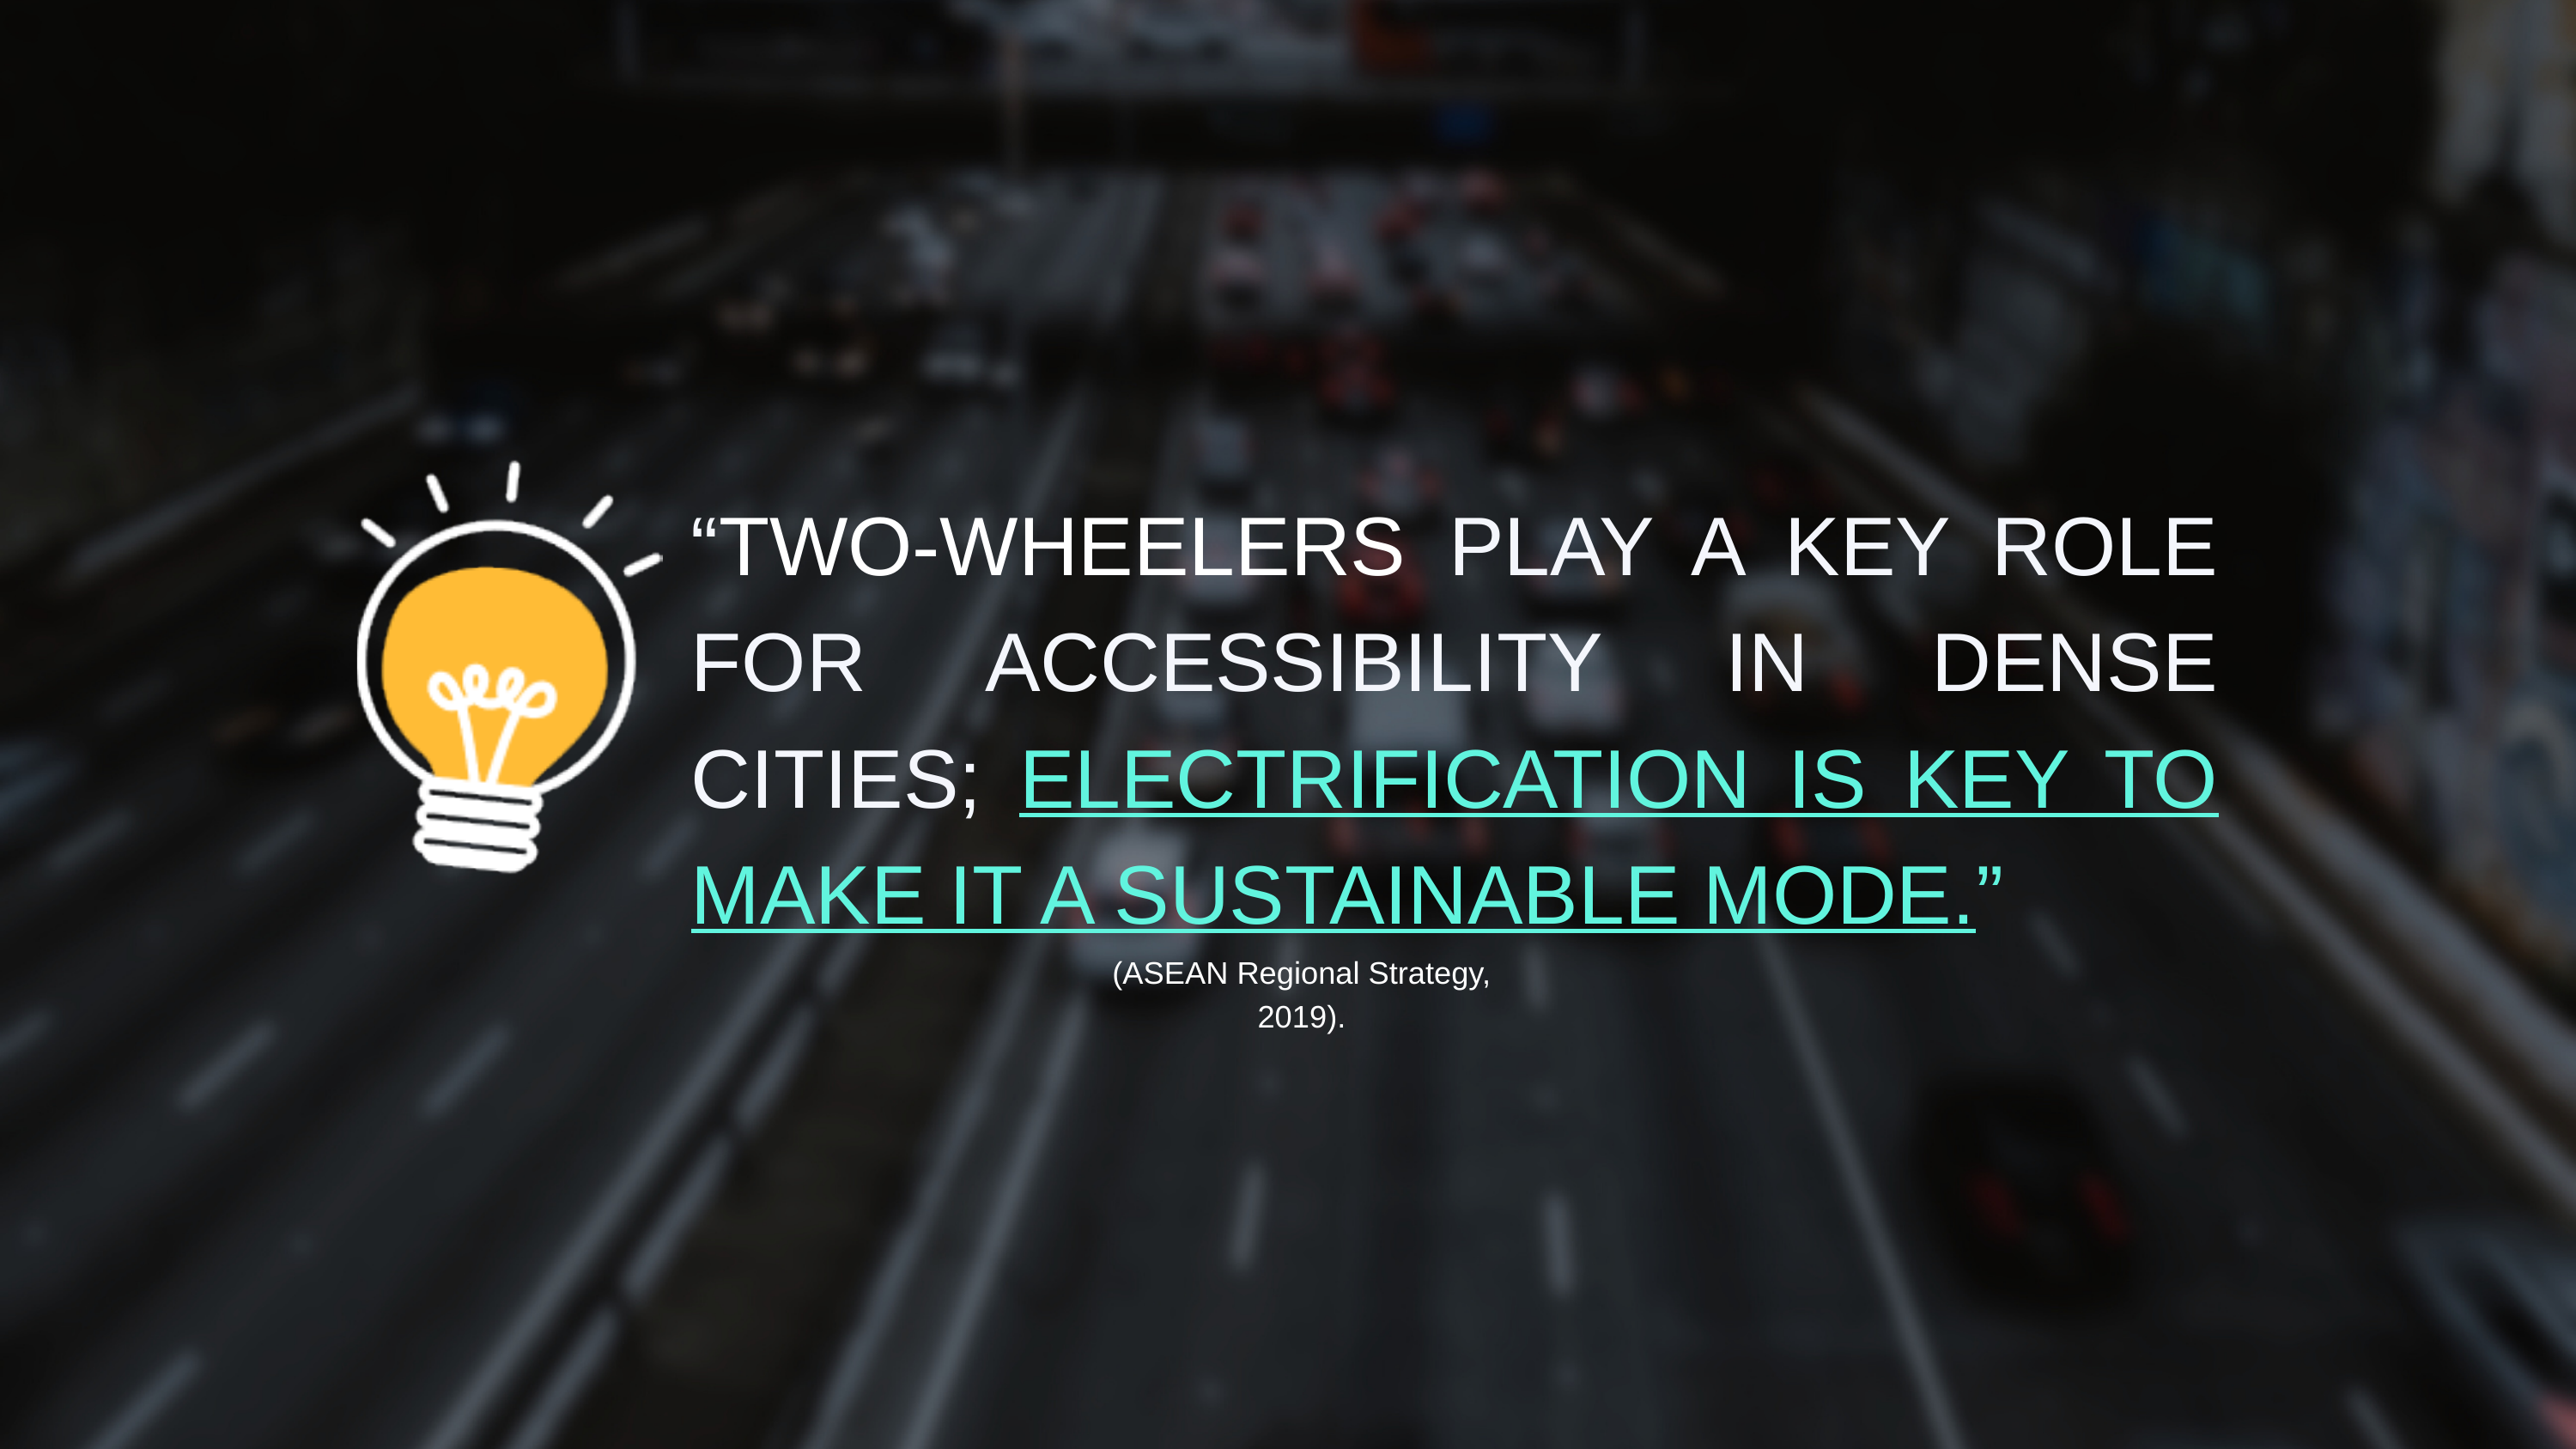

“TWO-WHEELERS PLAY A KEY ROLE FOR ACCESSIBILITY IN DENSE CITIES; ELECTRIFICATION IS KEY TO MAKE IT A SUSTAINABLE MODE.”
(ASEAN Regional Strategy, 2019).